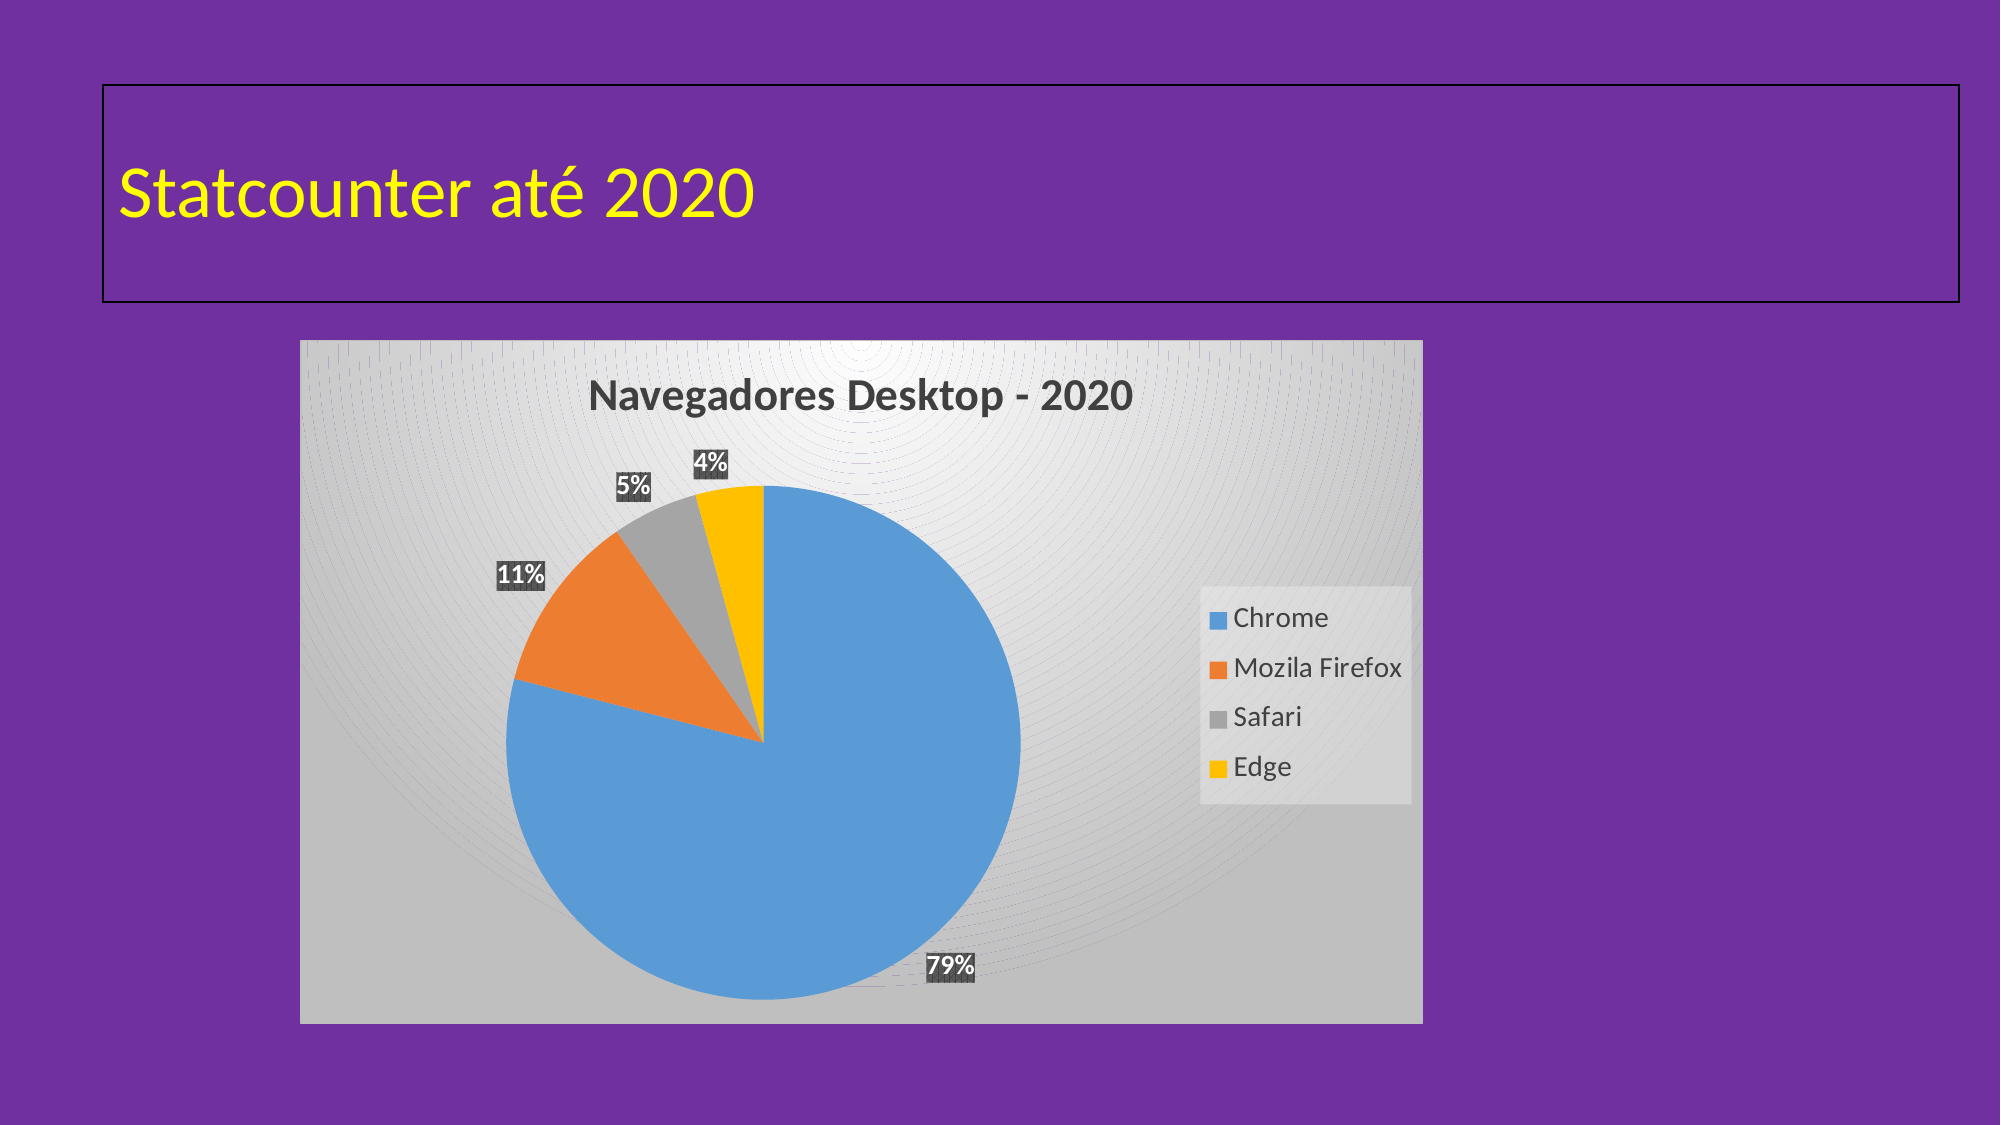

# Statcounter até 2020

### Chart:

| Category | Navegadores Desktop - 2020 |
|---|---|
| Chrome | 68.78 |
| Mozila Firefox | 9.87 |
| Safari | 4.7 |
| Edge | 3.7 |